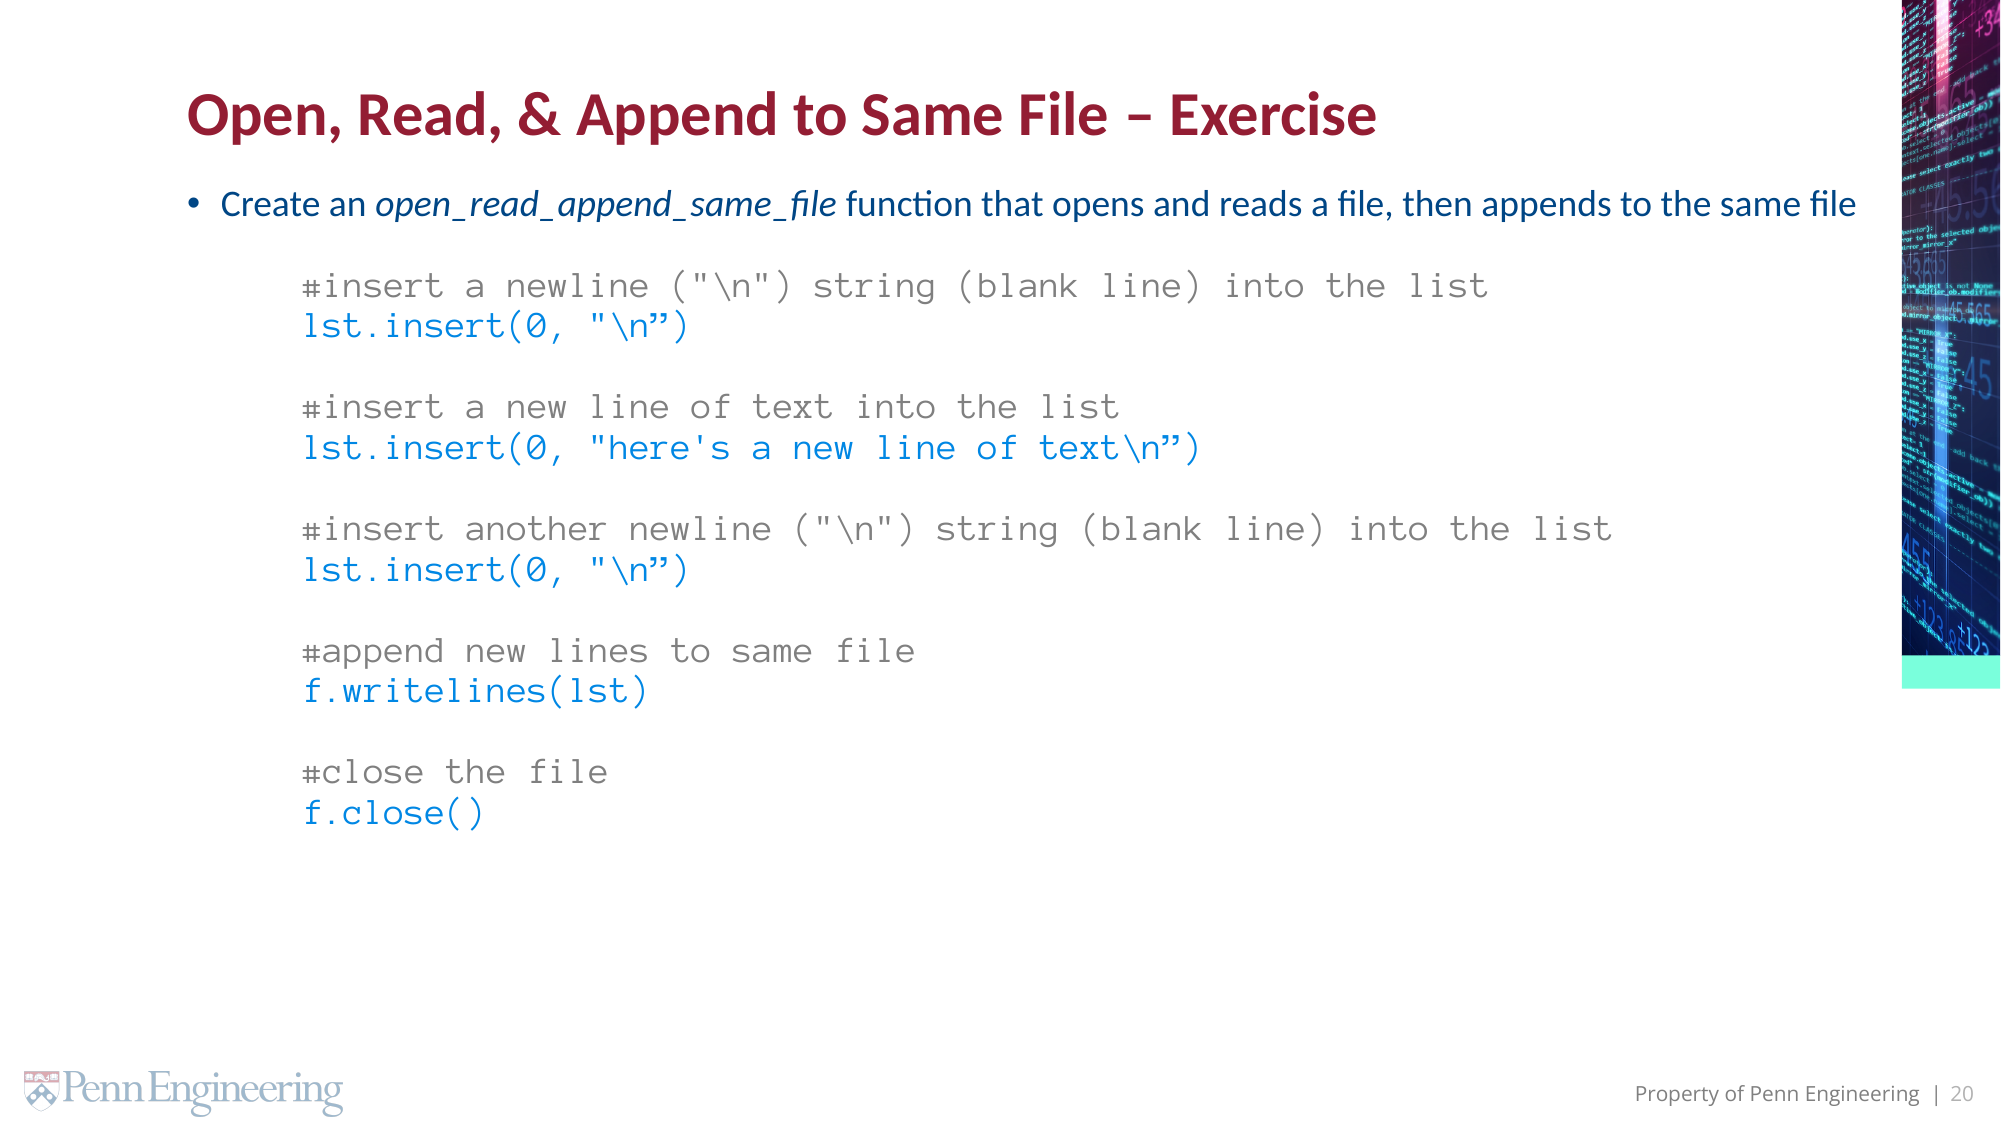

# Open, Read, & Append to Same File – Exercise
Create an open_read_append_same_file function that opens and reads a file, then appends to the same file
    #insert a newline ("\n") string (blank line) into the list
    lst.insert(0, "\n”)
    #insert a new line of text into the list
    lst.insert(0, "here's a new line of text\n”)
    #insert another newline ("\n") string (blank line) into the list
    lst.insert(0, "\n”)
    #append new lines to same file
    f.writelines(lst)
    #close the file
    f.close()

20